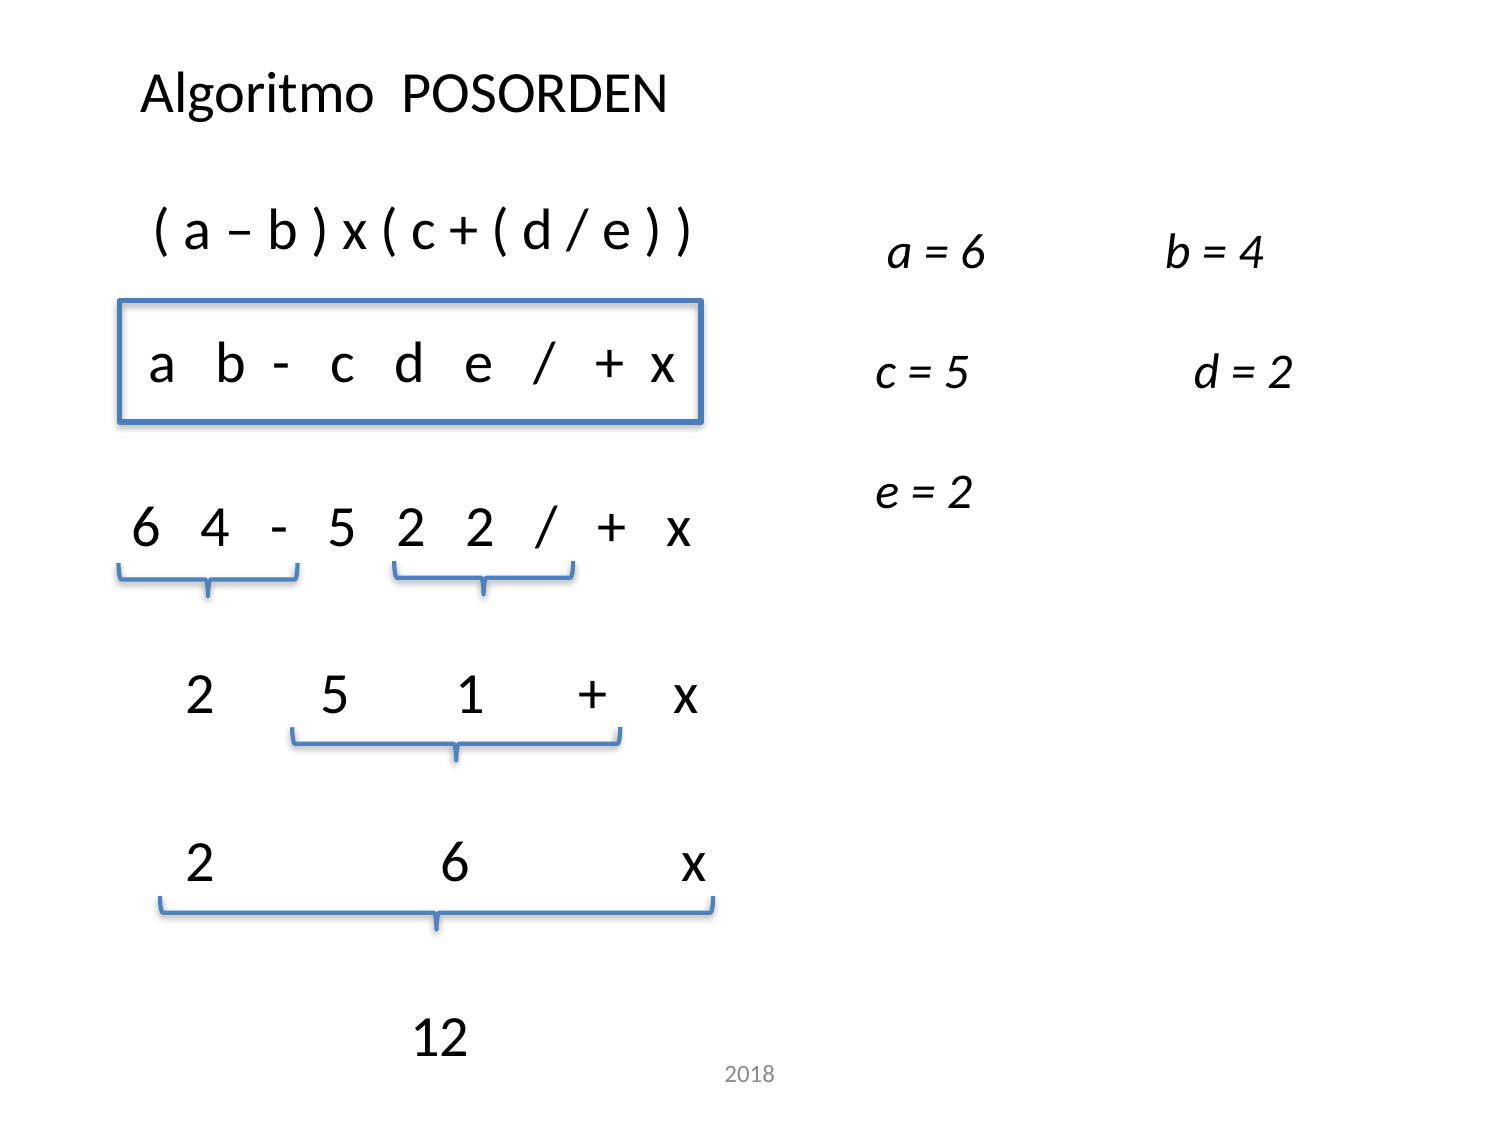

Algoritmo  POSORDEN
( a – b ) x ( c + ( d / e ) )
 a = 6                b = 4

c = 5                    d = 2

e = 2

a   b  -   c   d   e   /   +  x
6   4   -   5   2   2   /   +   x

2        5        1       +     x
 2                 6                x
                  12
2018